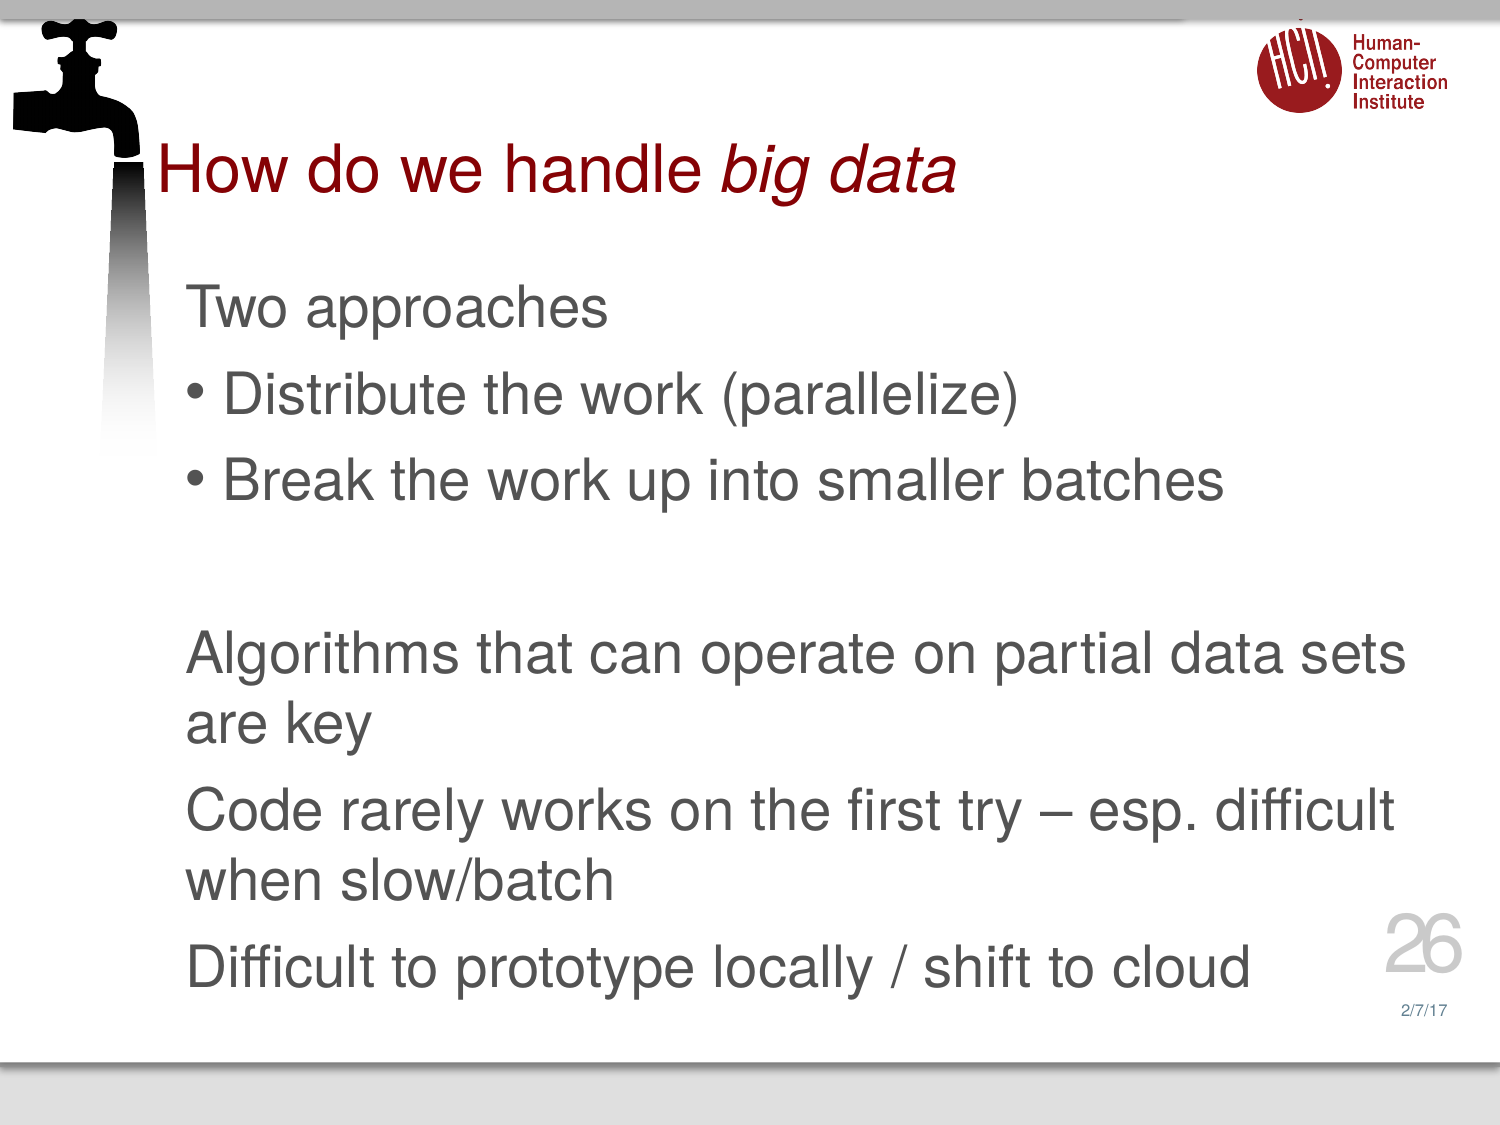

# How do we handle big data
Two approaches
Distribute the work (parallelize)
Break the work up into smaller batches

Algorithms that can operate on partial data sets are key
Code rarely works on the first try – esp. difficult when slow/batch
Difficult to prototype locally / shift to cloud

26
2/7/17